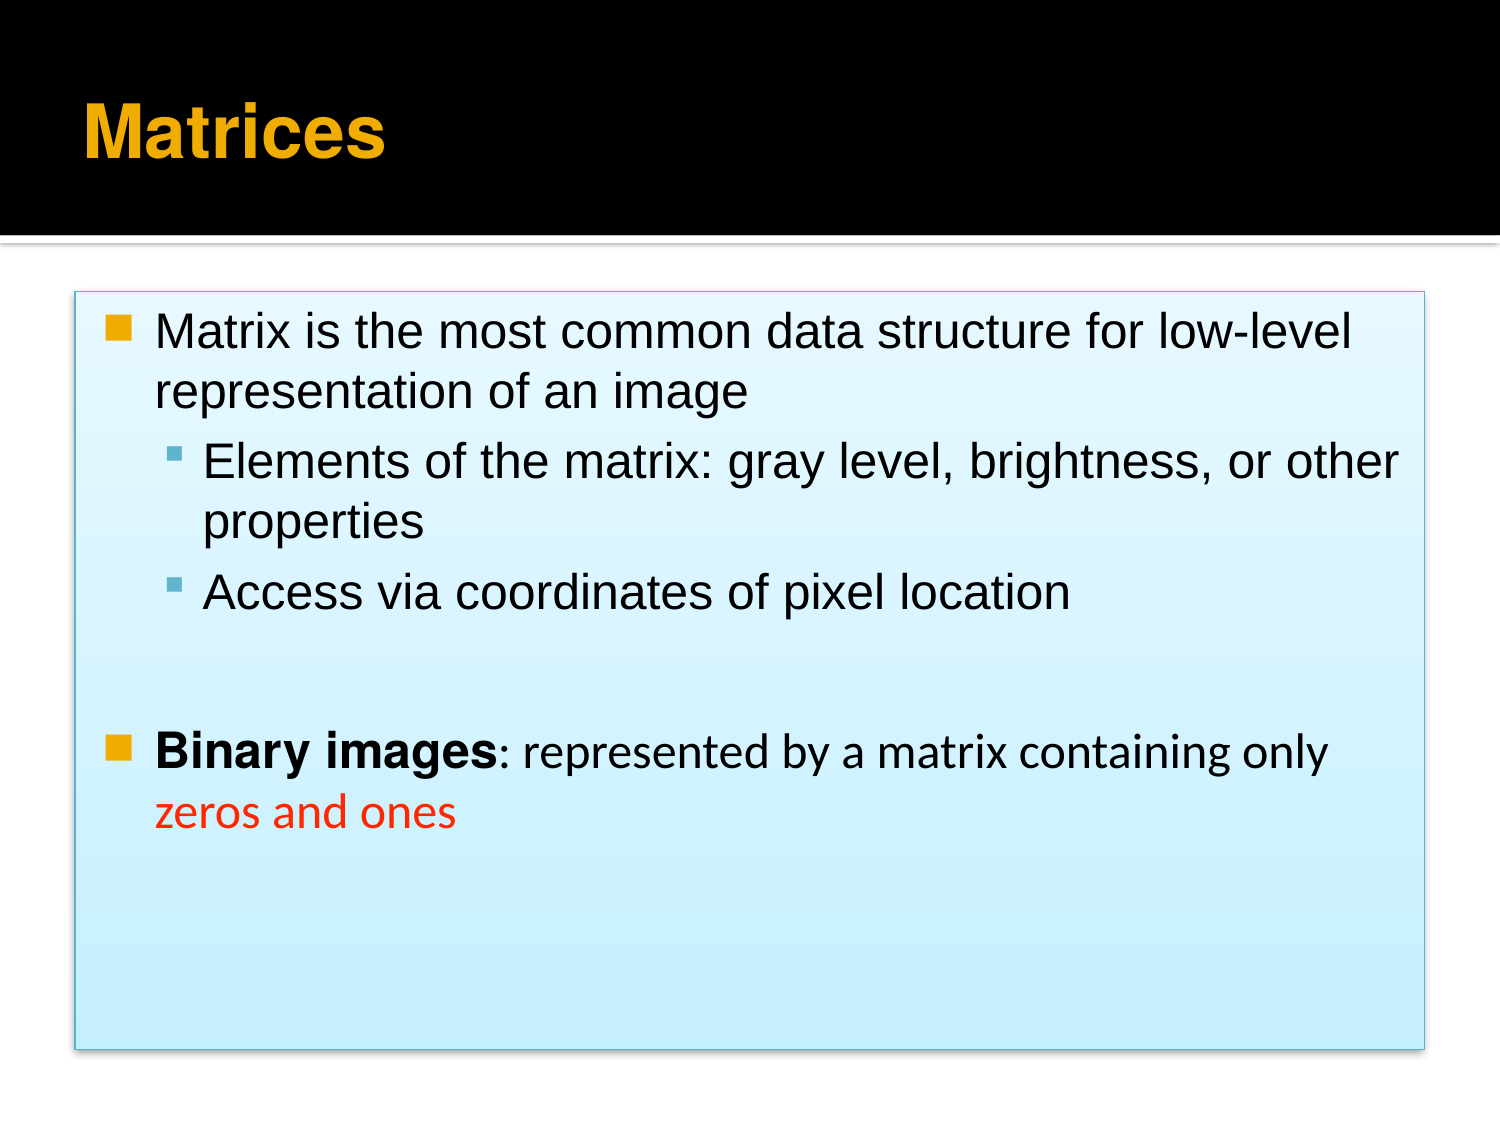

# Matrices
Matrix is the most common data structure for low-level representation of an image
Elements of the matrix: gray level, brightness, or other properties
Access via coordinates of pixel location

Binary images: represented by a matrix containing only zeros and ones